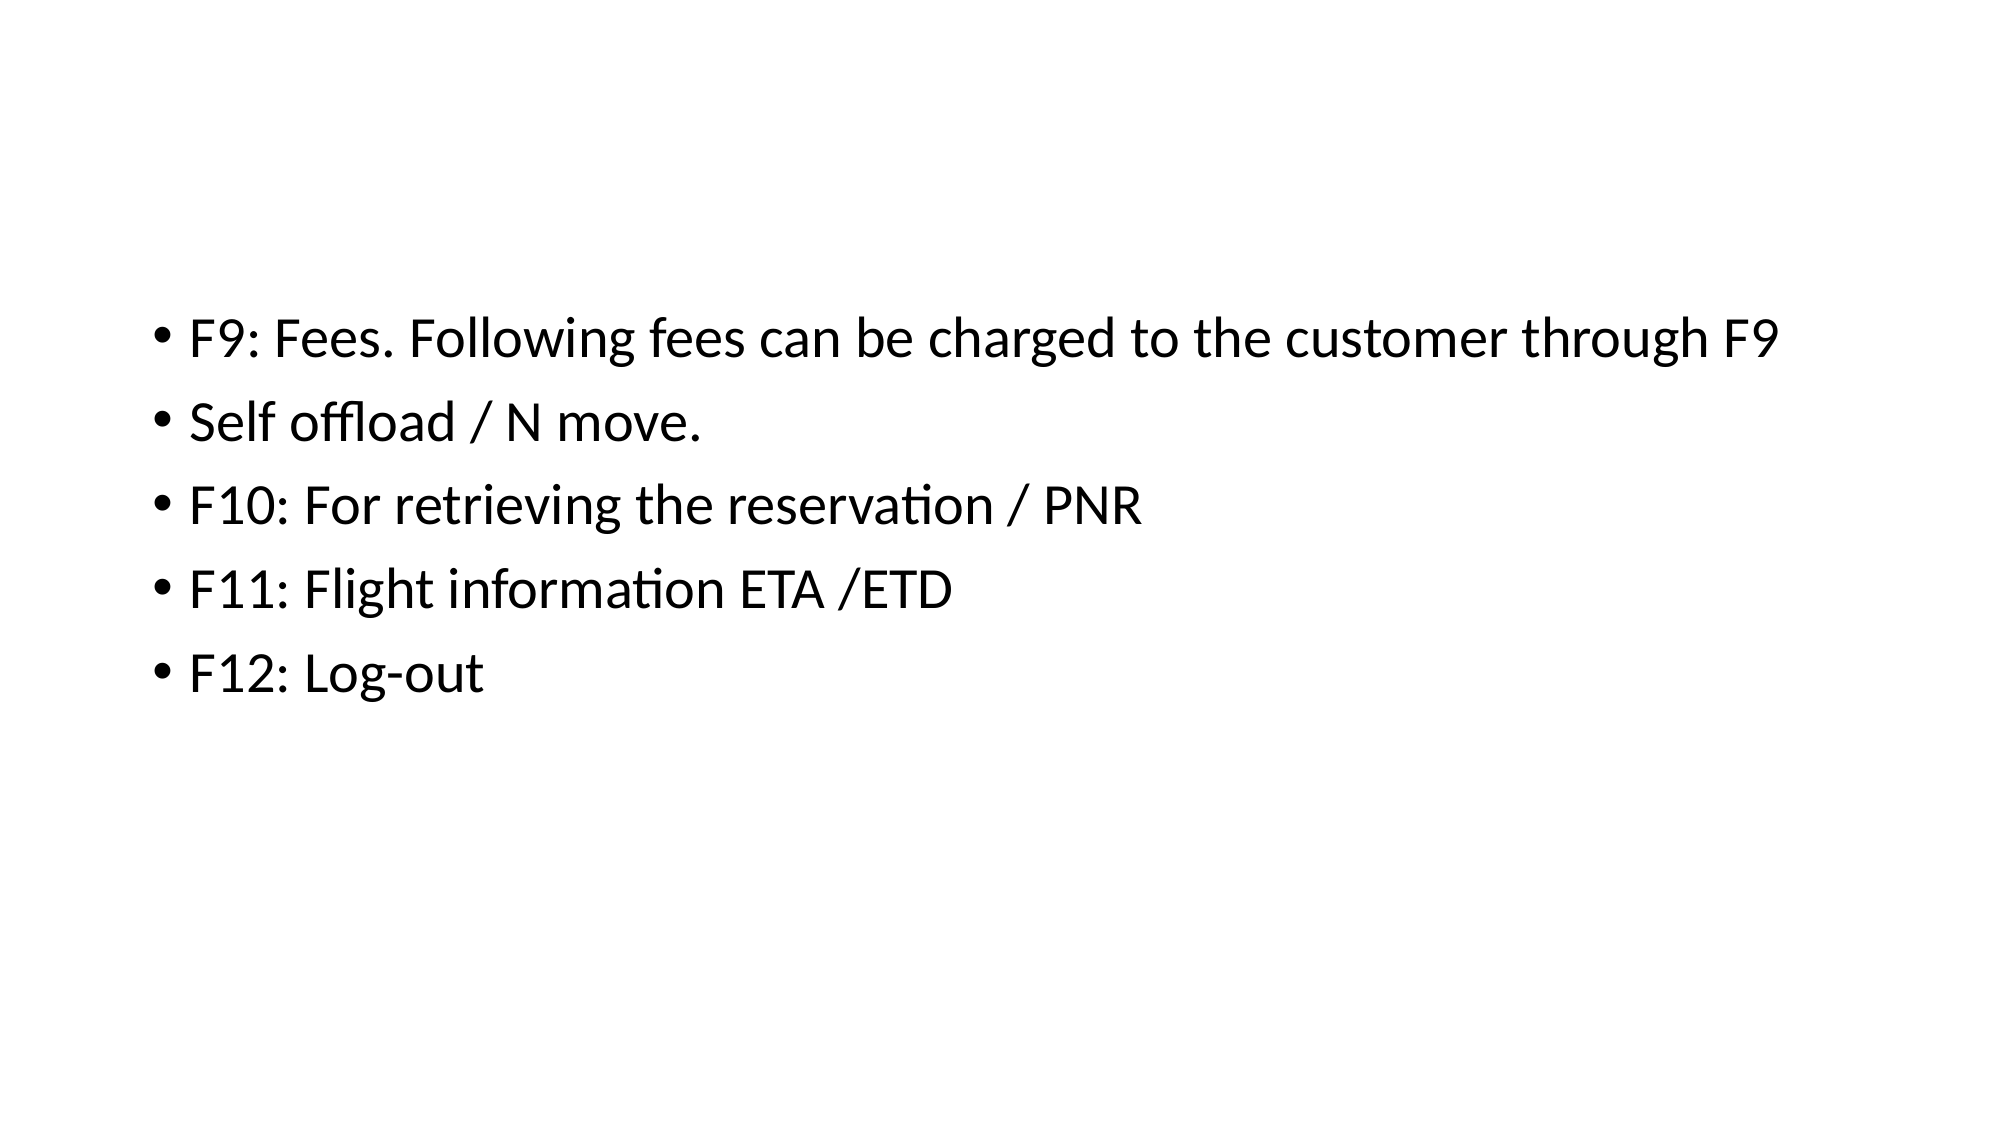

#
F9: Fees. Following fees can be charged to the customer through F9
Self offload / N move.
F10: For retrieving the reservation / PNR
F11: Flight information ETA /ETD
F12: Log-out